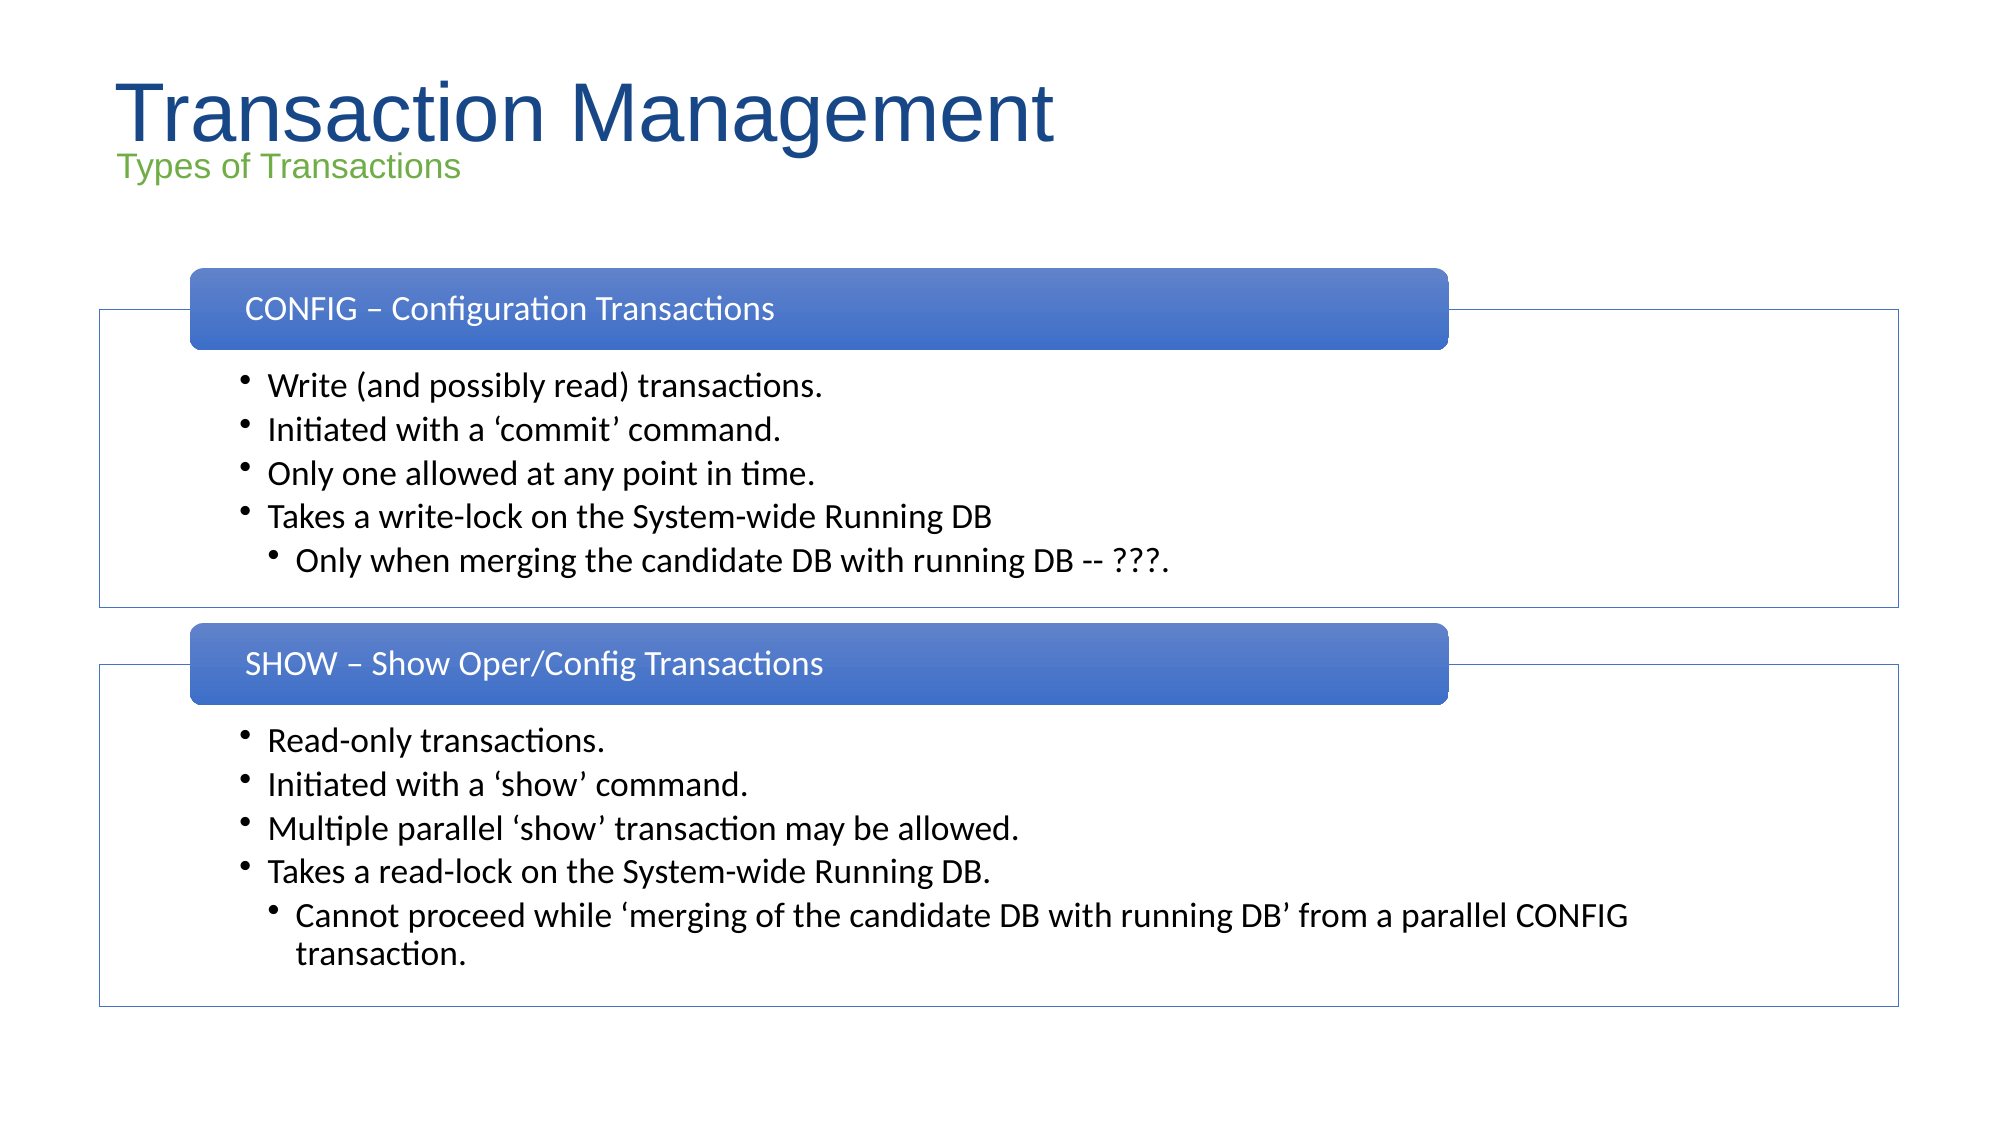

# Transaction Management
Types of Transactions
Write (and possibly read) transactions.
Initiated with a ‘commit’ command.
Only one allowed at any point in time.
Takes a write-lock on the System-wide Running DB
Only when merging the candidate DB with running DB -- ???.
CONFIG – Configuration Transactions
Read-only transactions.
Initiated with a ‘show’ command.
Multiple parallel ‘show’ transaction may be allowed.
Takes a read-lock on the System-wide Running DB.
Cannot proceed while ‘merging of the candidate DB with running DB’ from a parallel CONFIG transaction.
SHOW – Show Oper/Config Transactions